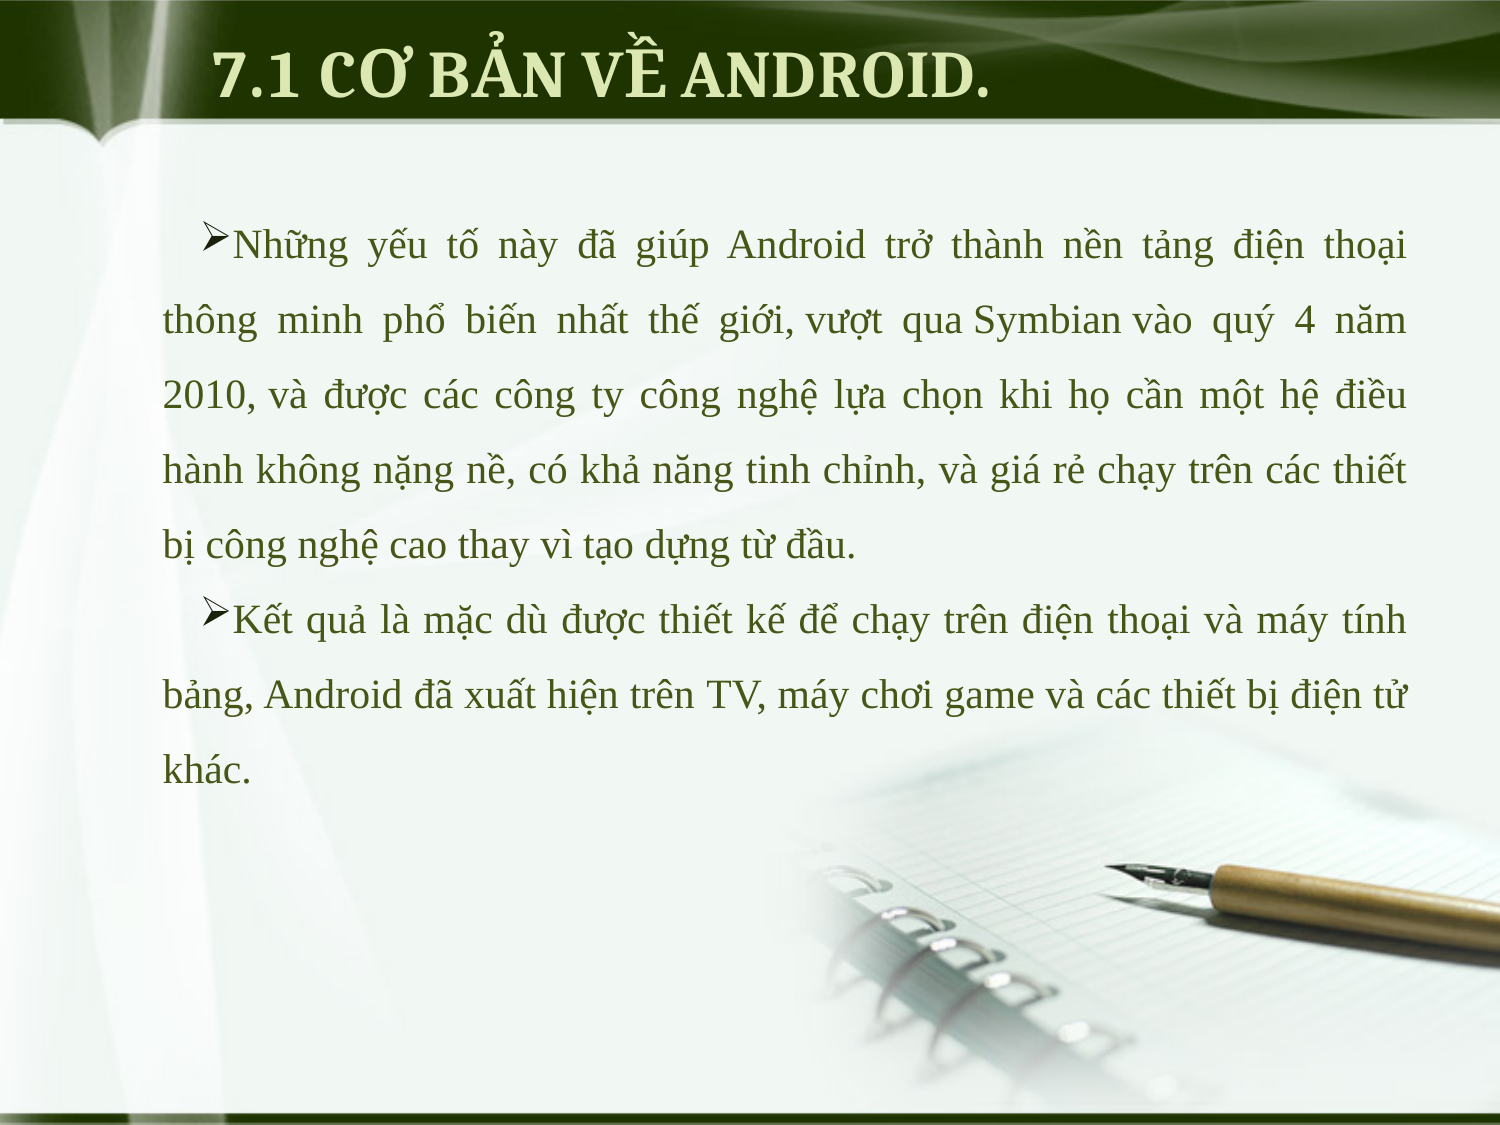

# 7.1 CƠ BẢN VỀ ANDROID.
Những yếu tố này đã giúp Android trở thành nền tảng điện thoại thông minh phổ biến nhất thế giới, vượt qua Symbian vào quý 4 năm 2010, và được các công ty công nghệ lựa chọn khi họ cần một hệ điều hành không nặng nề, có khả năng tinh chỉnh, và giá rẻ chạy trên các thiết bị công nghệ cao thay vì tạo dựng từ đầu.
Kết quả là mặc dù được thiết kế để chạy trên điện thoại và máy tính bảng, Android đã xuất hiện trên TV, máy chơi game và các thiết bị điện tử khác.